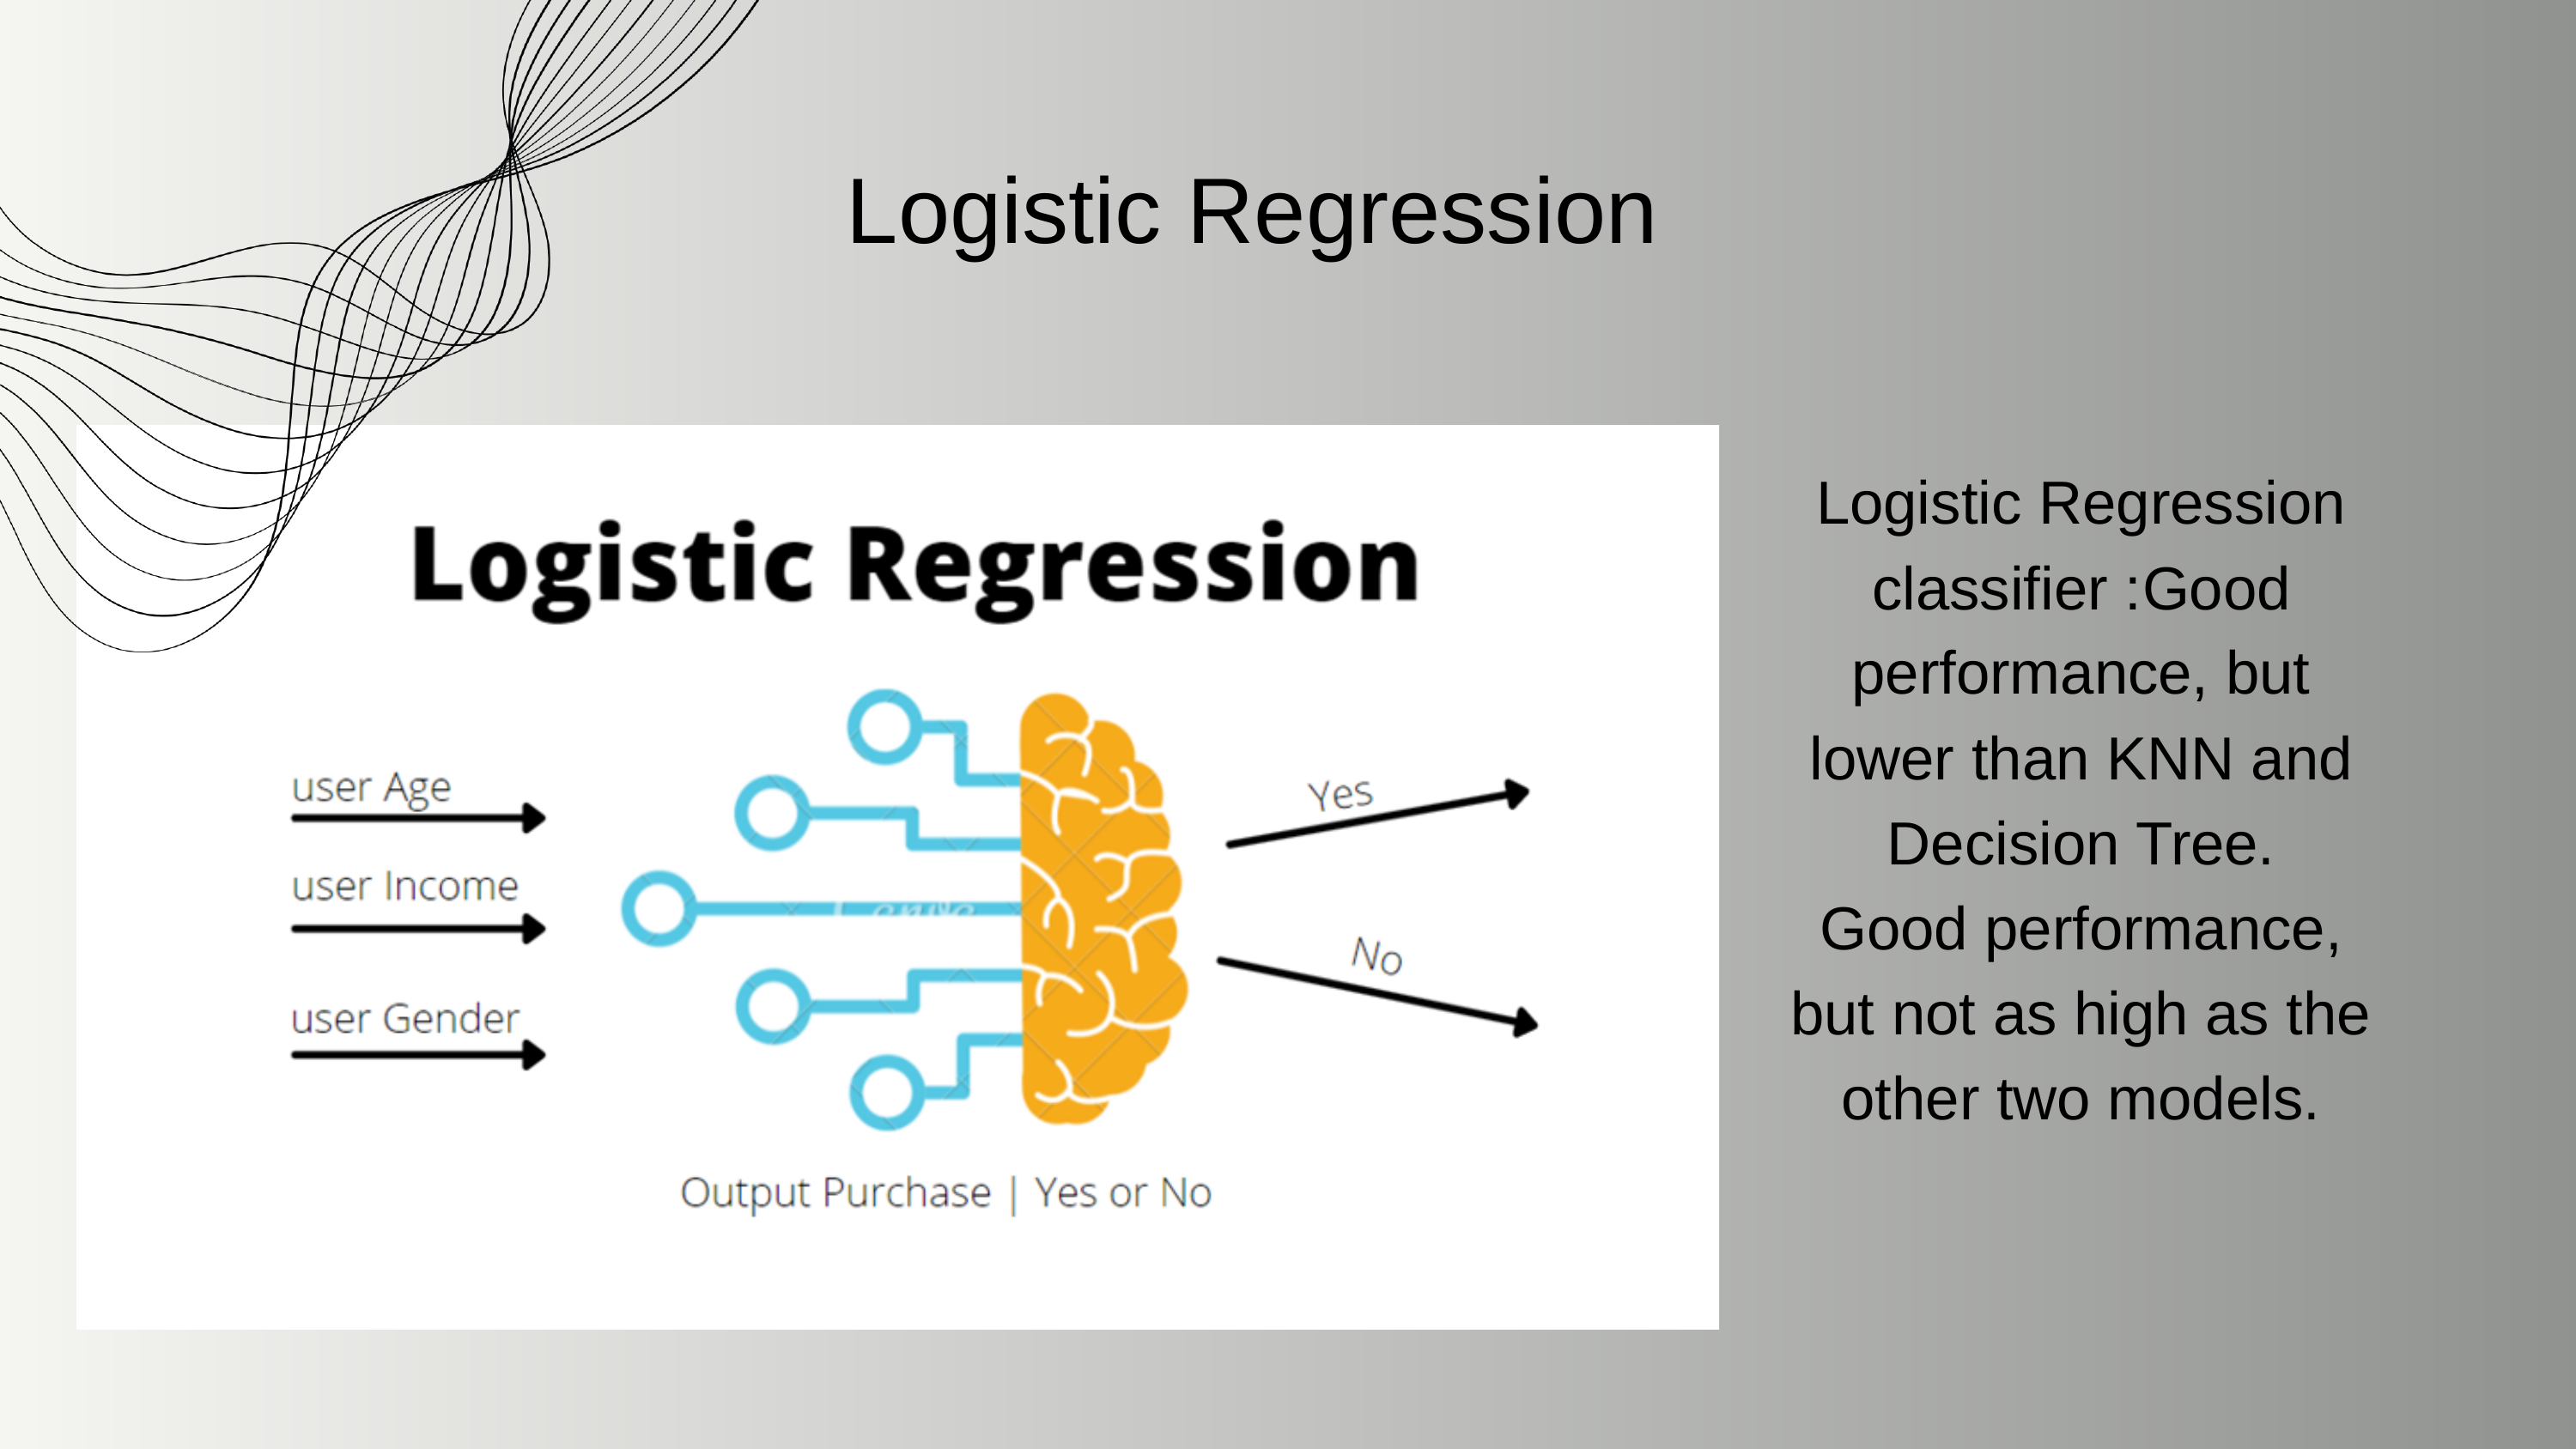

Logistic Regression

Logistic Regression classifier :Good performance, but lower than KNN and Decision Tree.
Good performance, but not as high as the other two models.